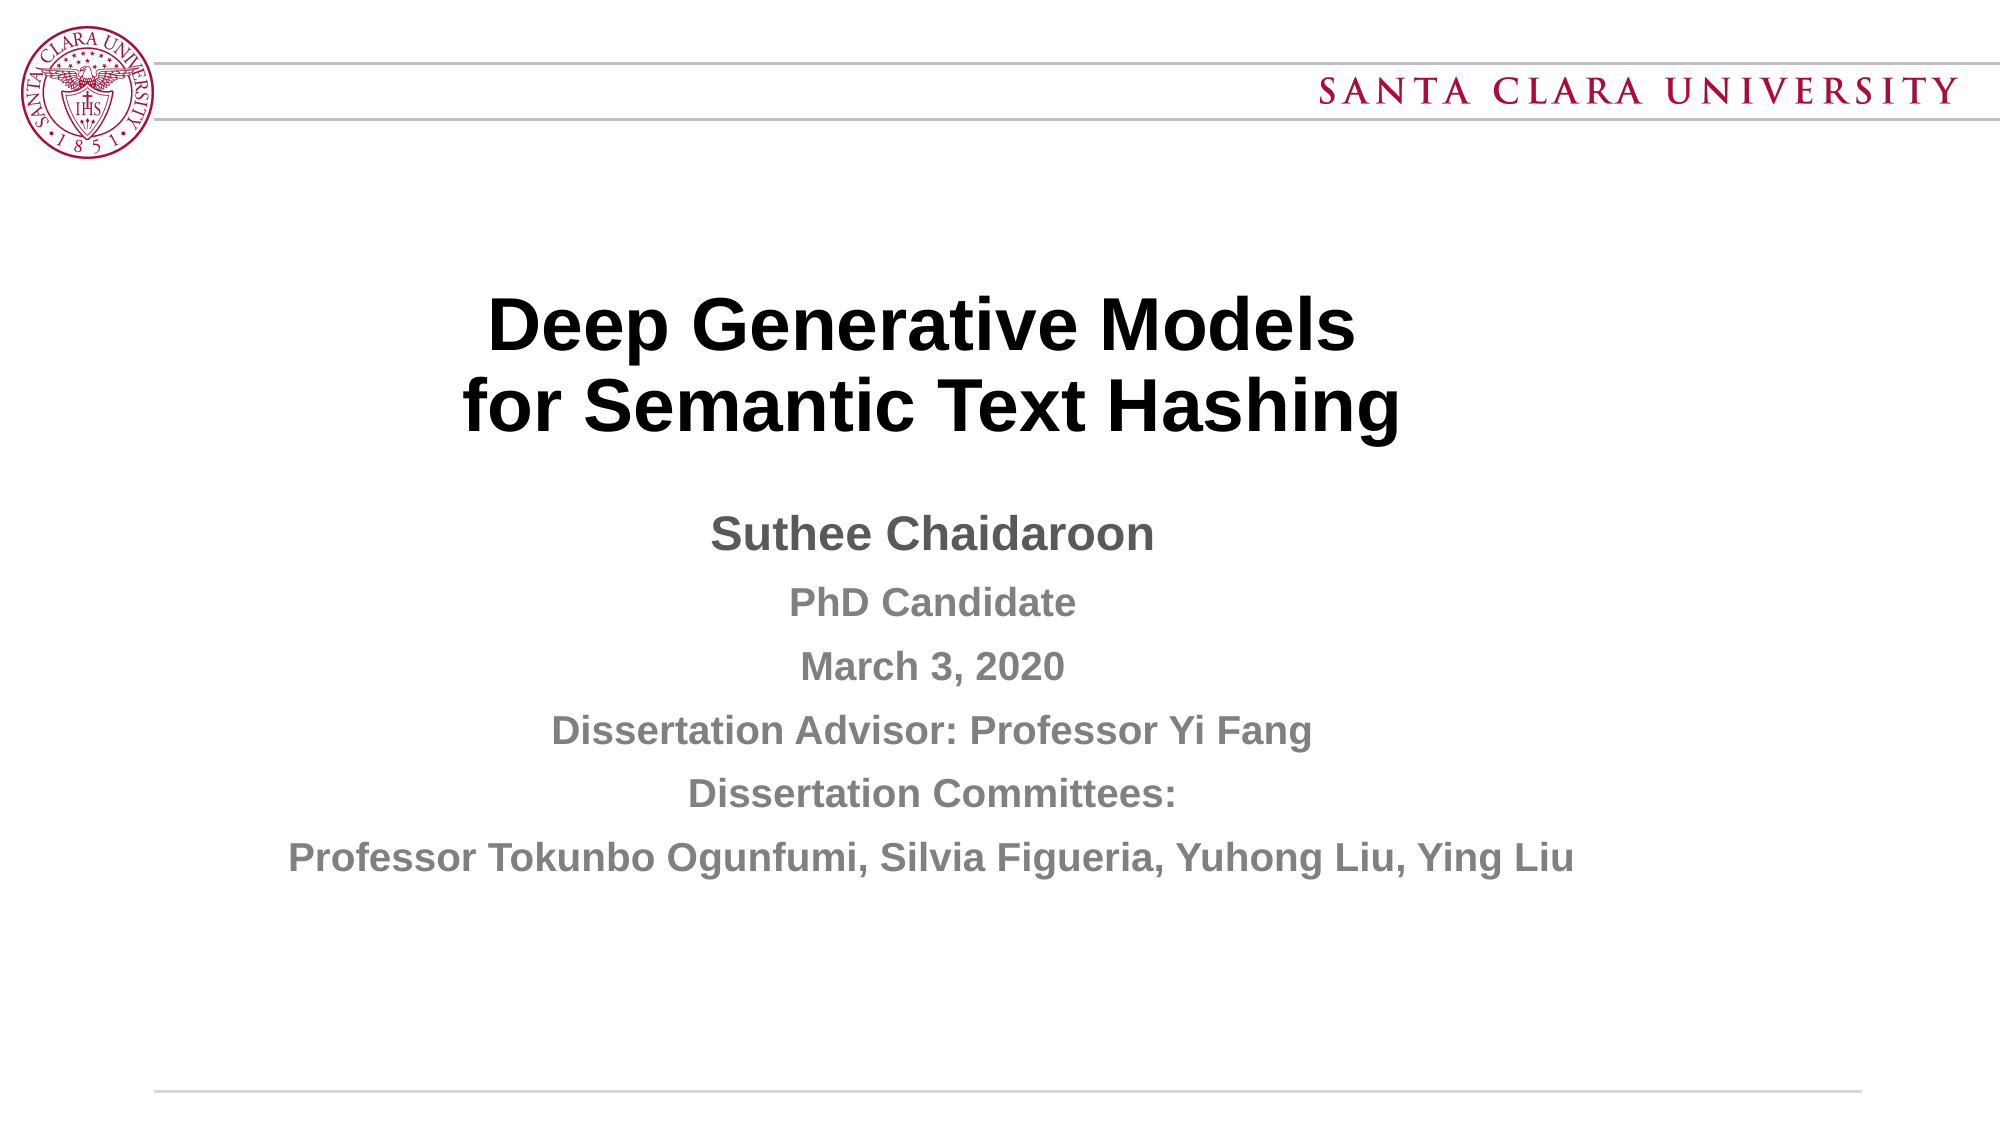

# Deep Generative Models for Semantic Text Hashing
Suthee Chaidaroon
PhD Candidate
March 3, 2020
Dissertation Advisor: Professor Yi Fang
Dissertation Committees:
Professor Tokunbo Ogunfumi, Silvia Figueria, Yuhong Liu, Ying Liu